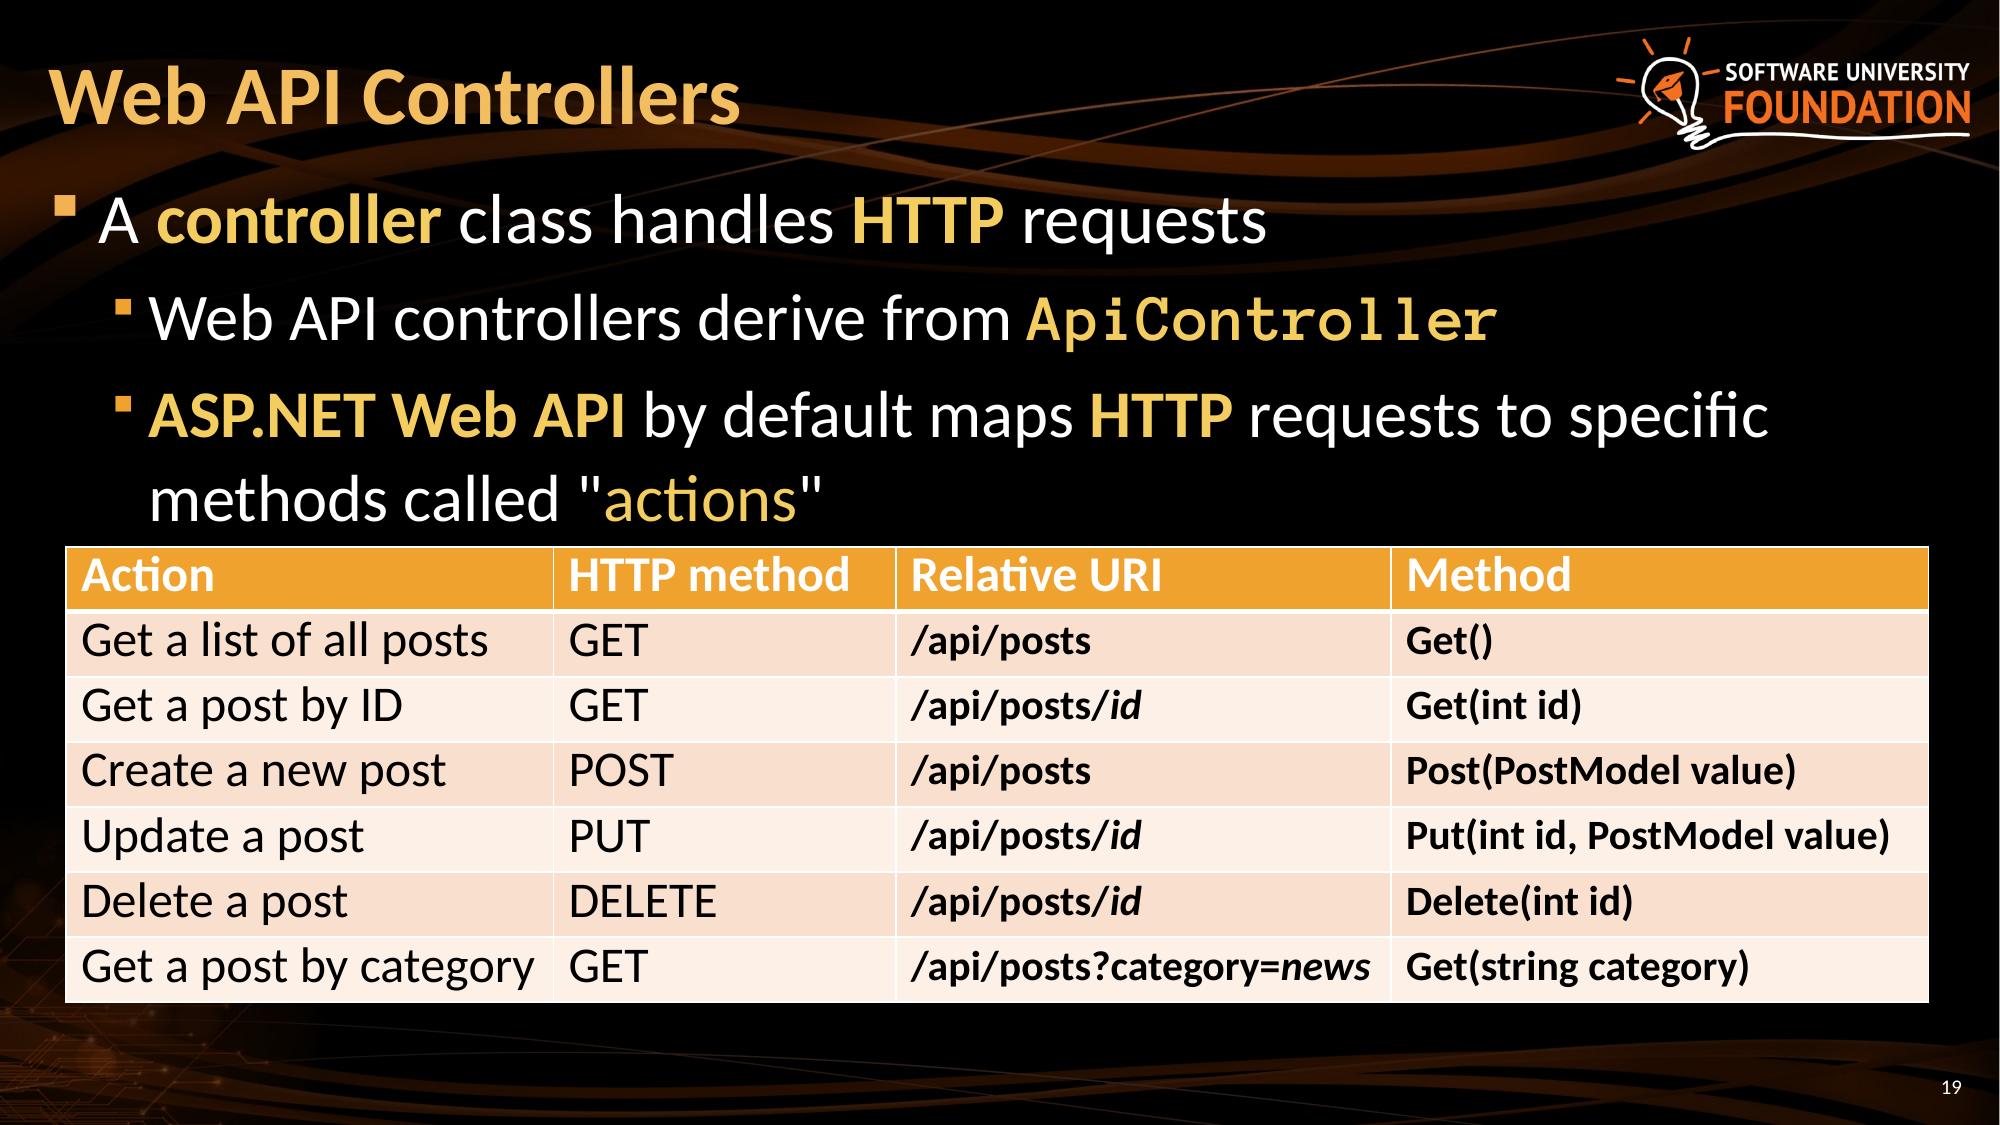

# Web API Controllers
A controller class handles HTTP requests
Web API controllers derive from ApiController
ASP.NET Web API by default maps HTTP requests to specific methods called "actions"
| Action | HTTP method | Relative URI | Method |
| --- | --- | --- | --- |
| Get a list of all posts | GET | /api/posts | Get() |
| Get a post by ID | GET | /api/posts/id | Get(int id) |
| Create a new post | POST | /api/posts | Post(PostModel value) |
| Update a post | PUT | /api/posts/id | Put(int id, PostModel value) |
| Delete a post | DELETE | /api/posts/id | Delete(int id) |
| Get a post by category | GET | /api/posts?category=news | Get(string category) |
19